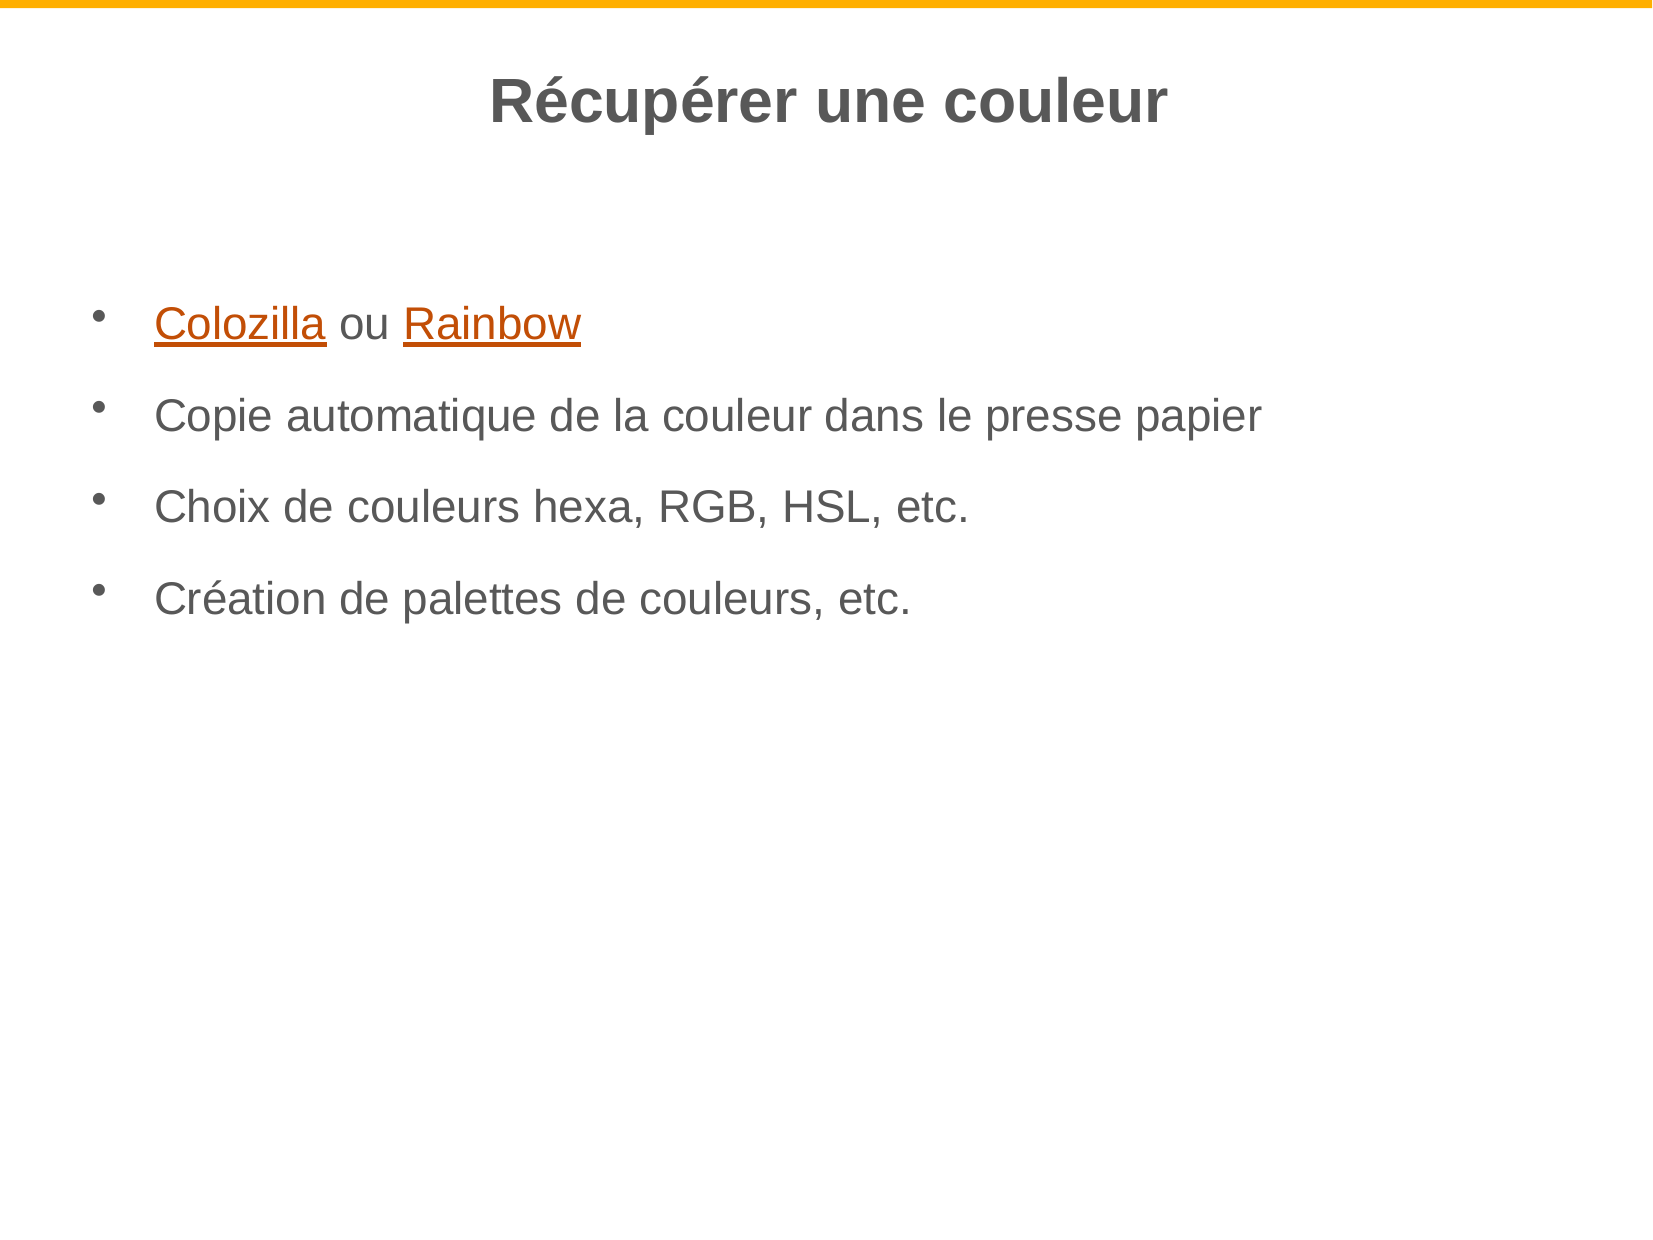

# Récupérer une couleur
Colozilla ou Rainbow
Copie automatique de la couleur dans le presse papier
Choix de couleurs hexa, RGB, HSL, etc.
Création de palettes de couleurs, etc.